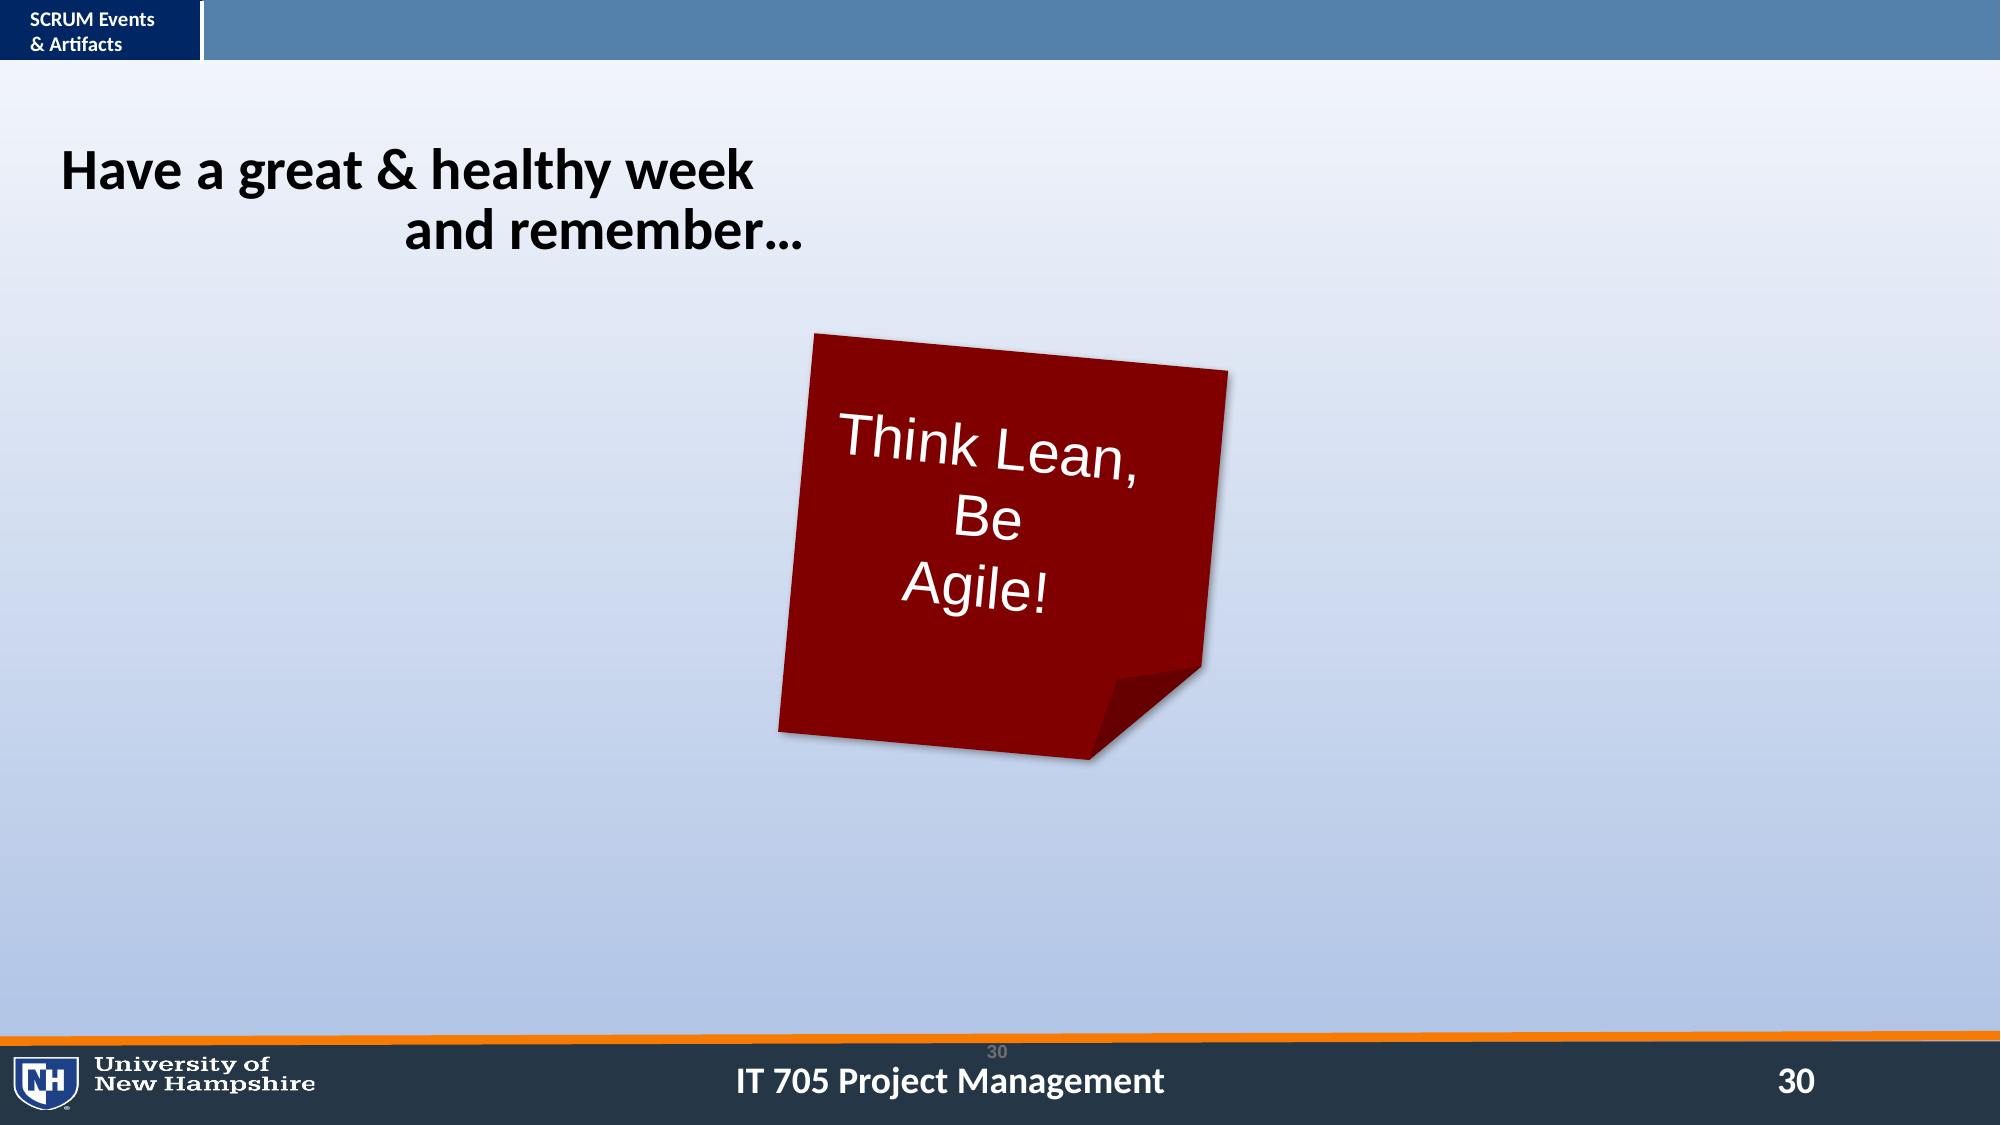

Have a great & healthy week
and remember…

Think Lean,
 Be
Agile!